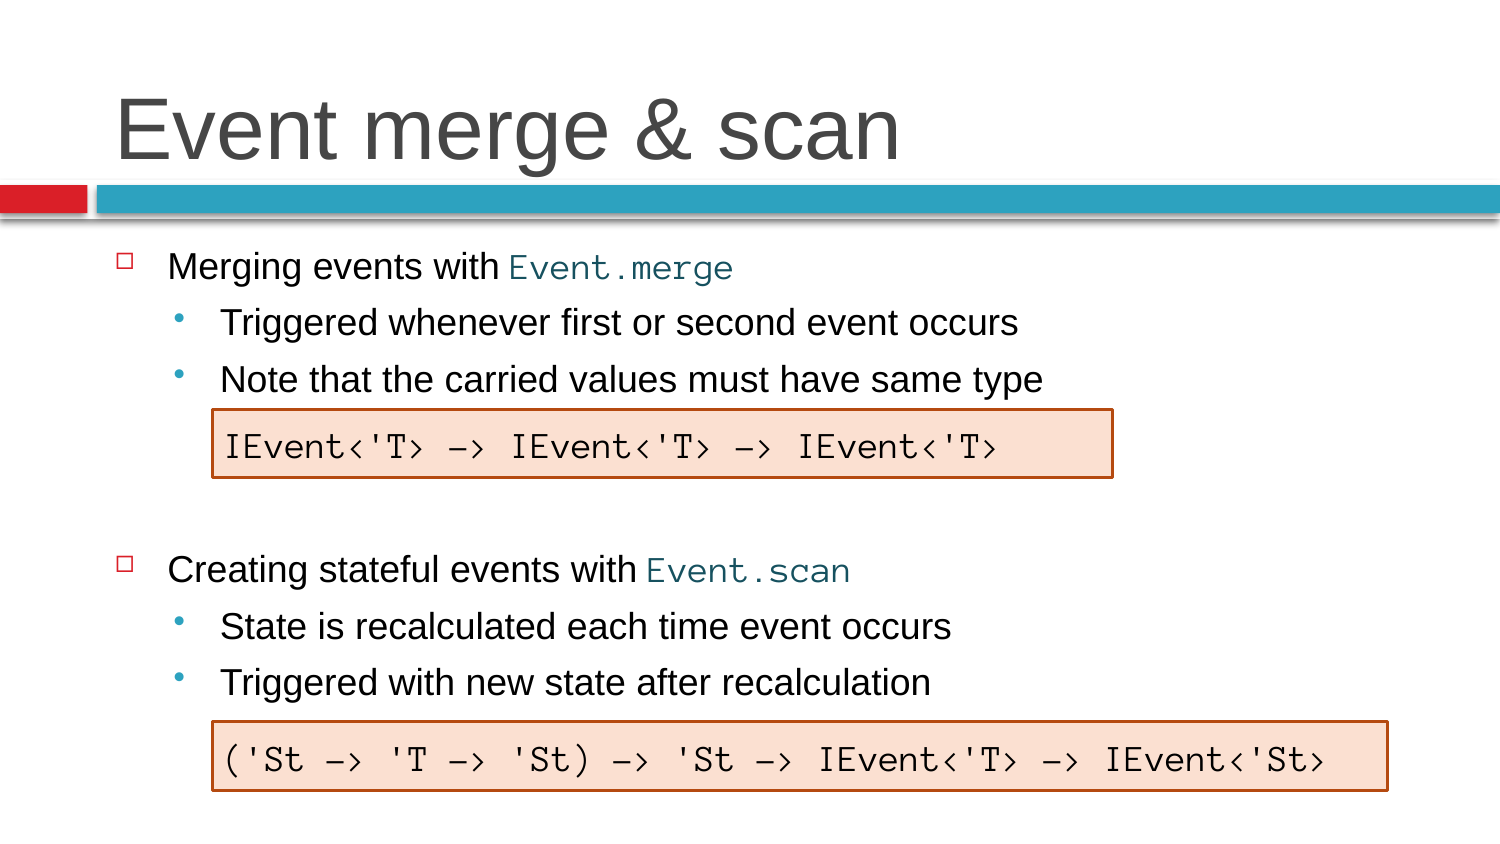

# Event merge & scan
Merging events with Event.merge
Triggered whenever first or second event occurs
Note that the carried values must have same type

Creating stateful events with Event.scan
State is recalculated each time event occurs
Triggered with new state after recalculation

IEvent<'T> -> IEvent<'T> -> IEvent<'T>
('St -> 'T -> 'St) -> 'St -> IEvent<'T> -> IEvent<'St>